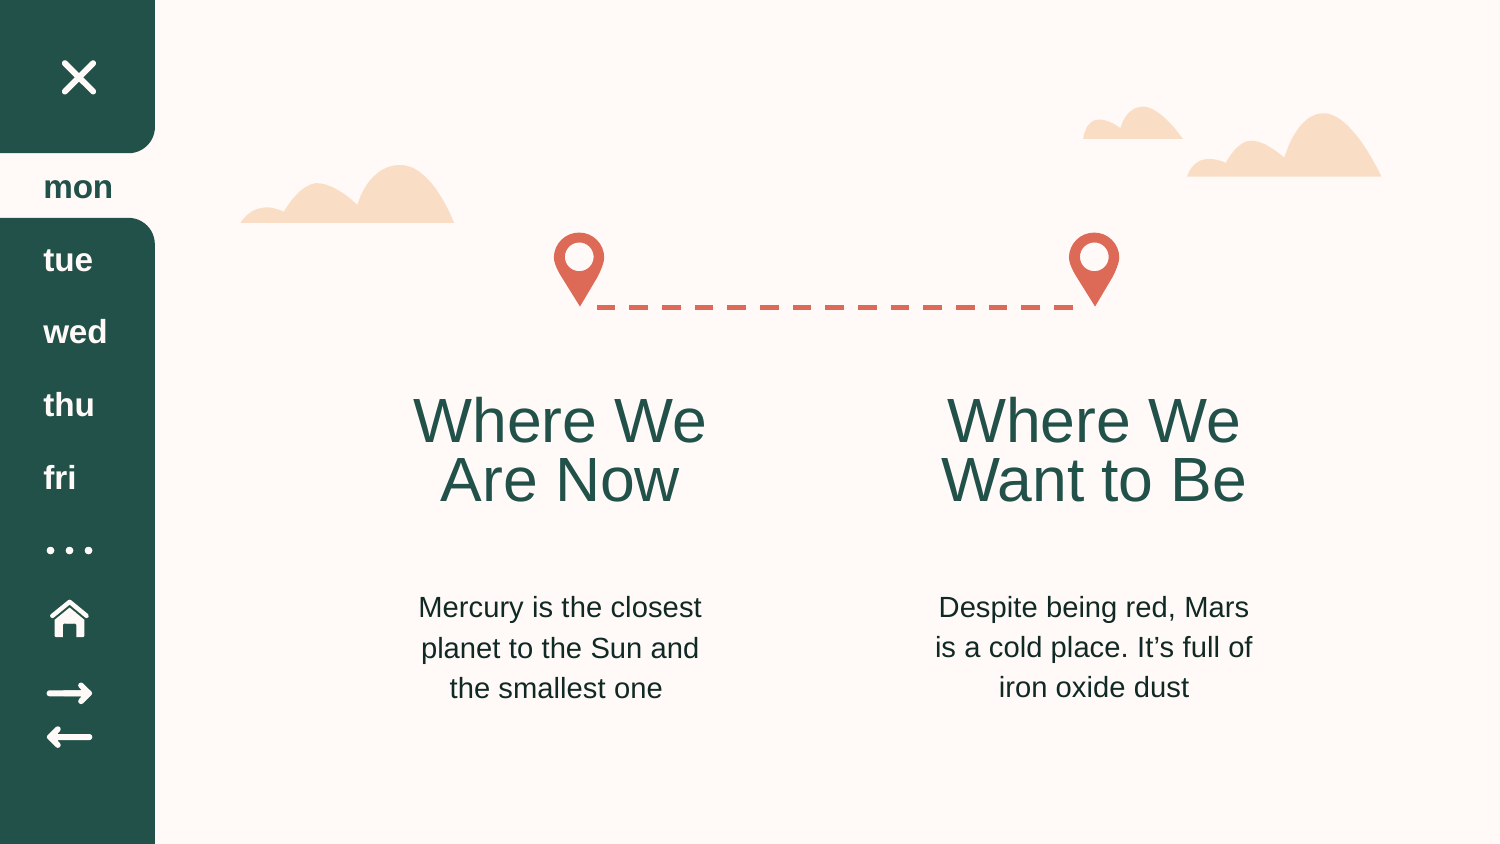

mon
tue

wed
thu
# Where We Are Now
Where We Want to Be
fri

Despite being red, Mars is a cold place. It’s full of iron oxide dust
Mercury is the closest planet to the Sun and the smallest one